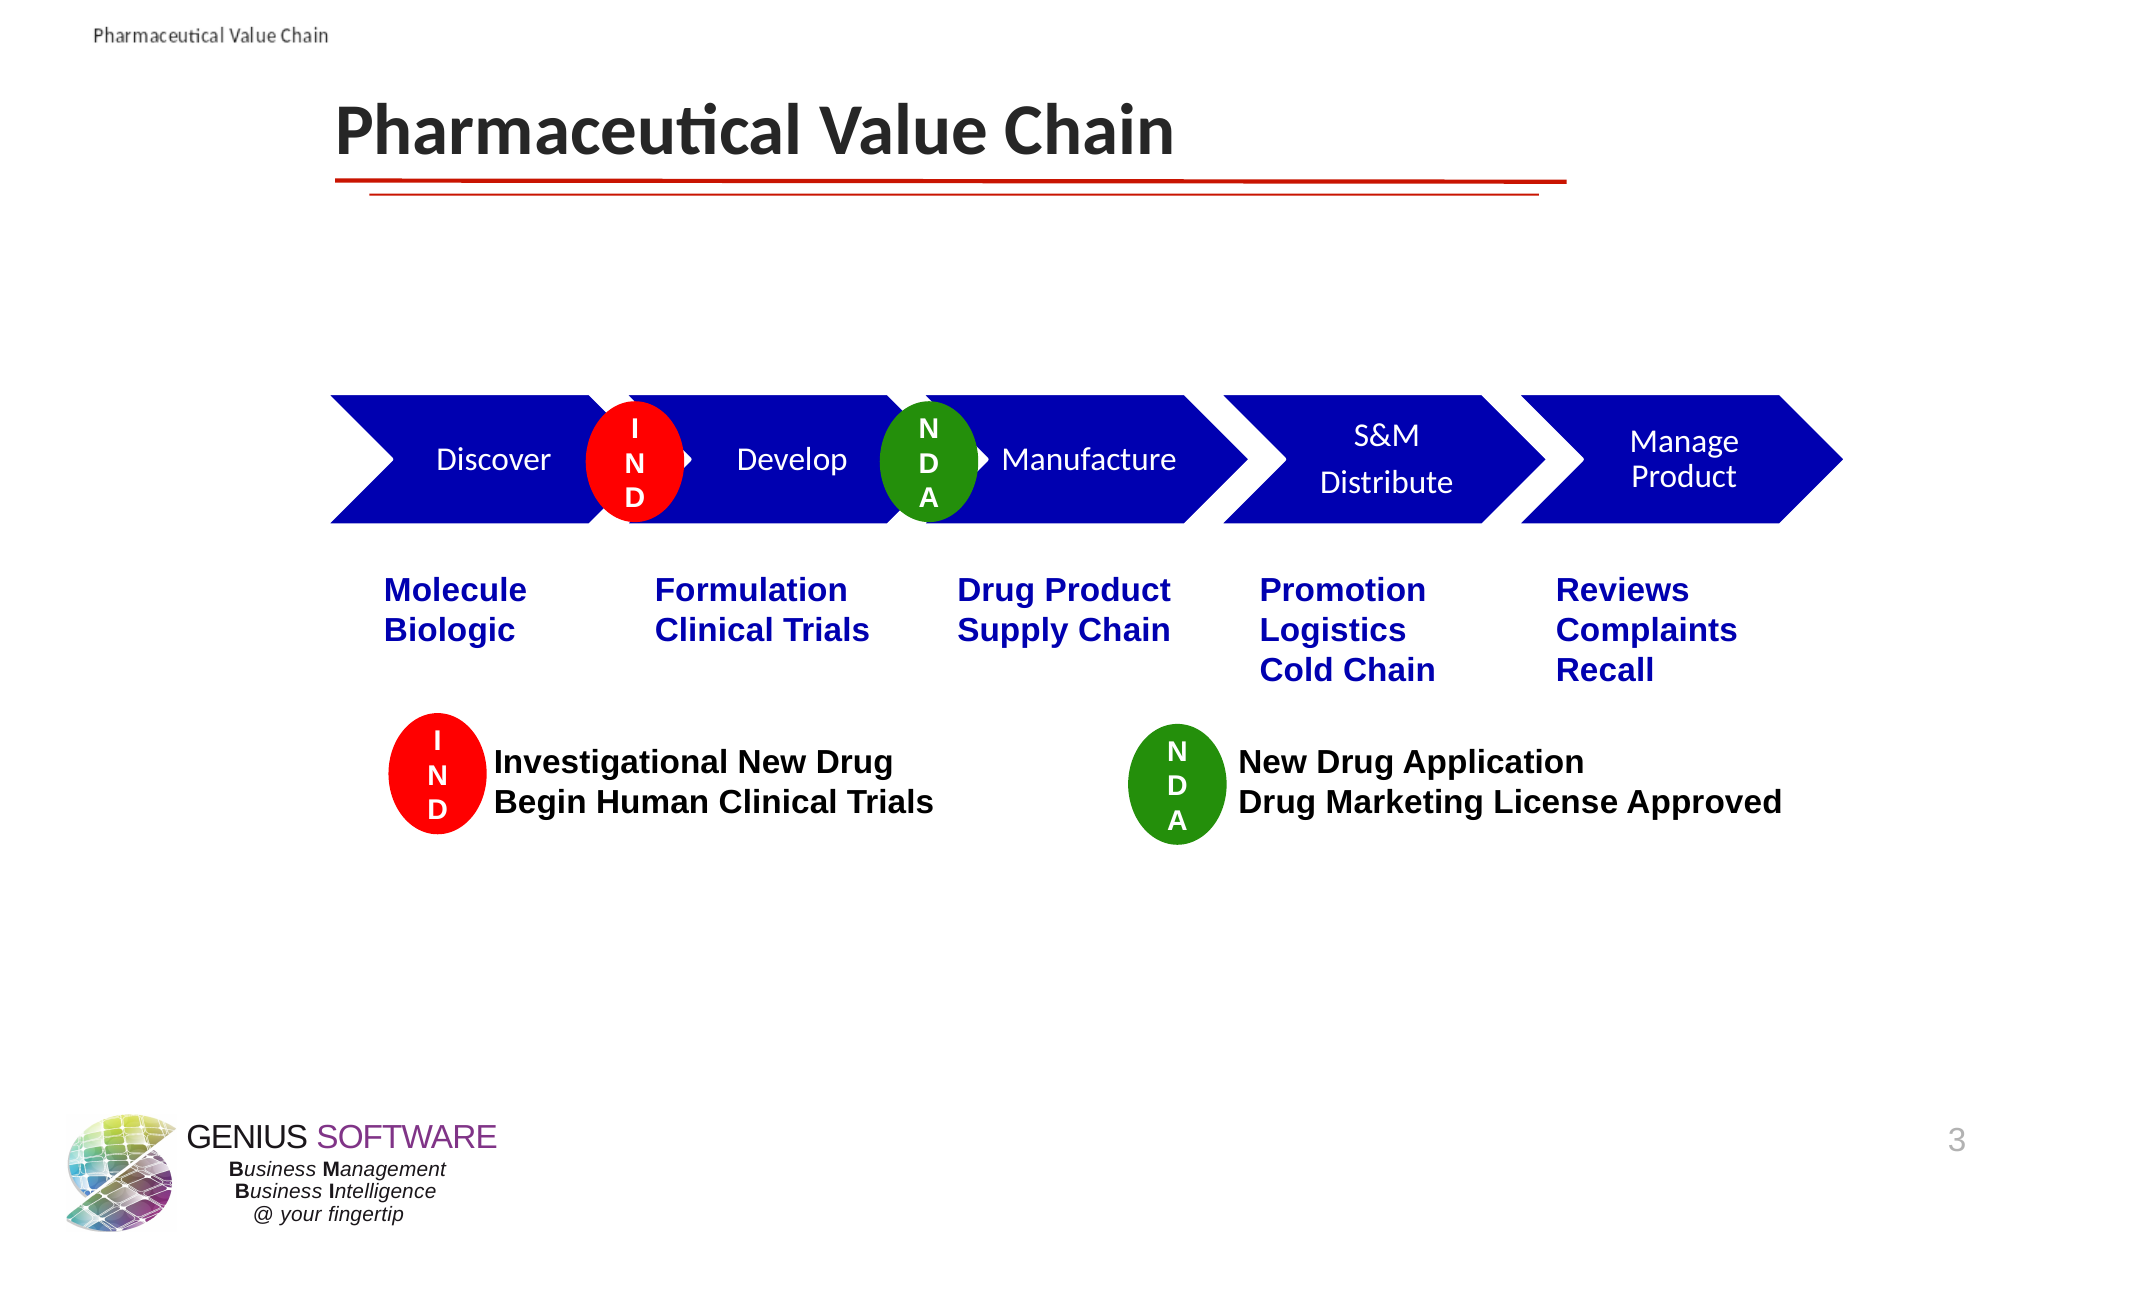

# Pharmaceutical Value Chain

Discover
Develop
Manufacture
S&M
Distribute
Manage Product

I
N
D
N
D
A
Molecule
Biologic
Drug Product
Supply Chain
Reviews
Complaints
Recall
Formulation
Clinical Trials
Promotion
Logistics
Cold Chain
I
N
D
N
D
A
Investigational New Drug
Begin Human Clinical Trials
New Drug Application
Drug Marketing License Approved

  GENIUS SOFTWARE
         Business Management
          Business Intelligence
             @ your fingertip
3